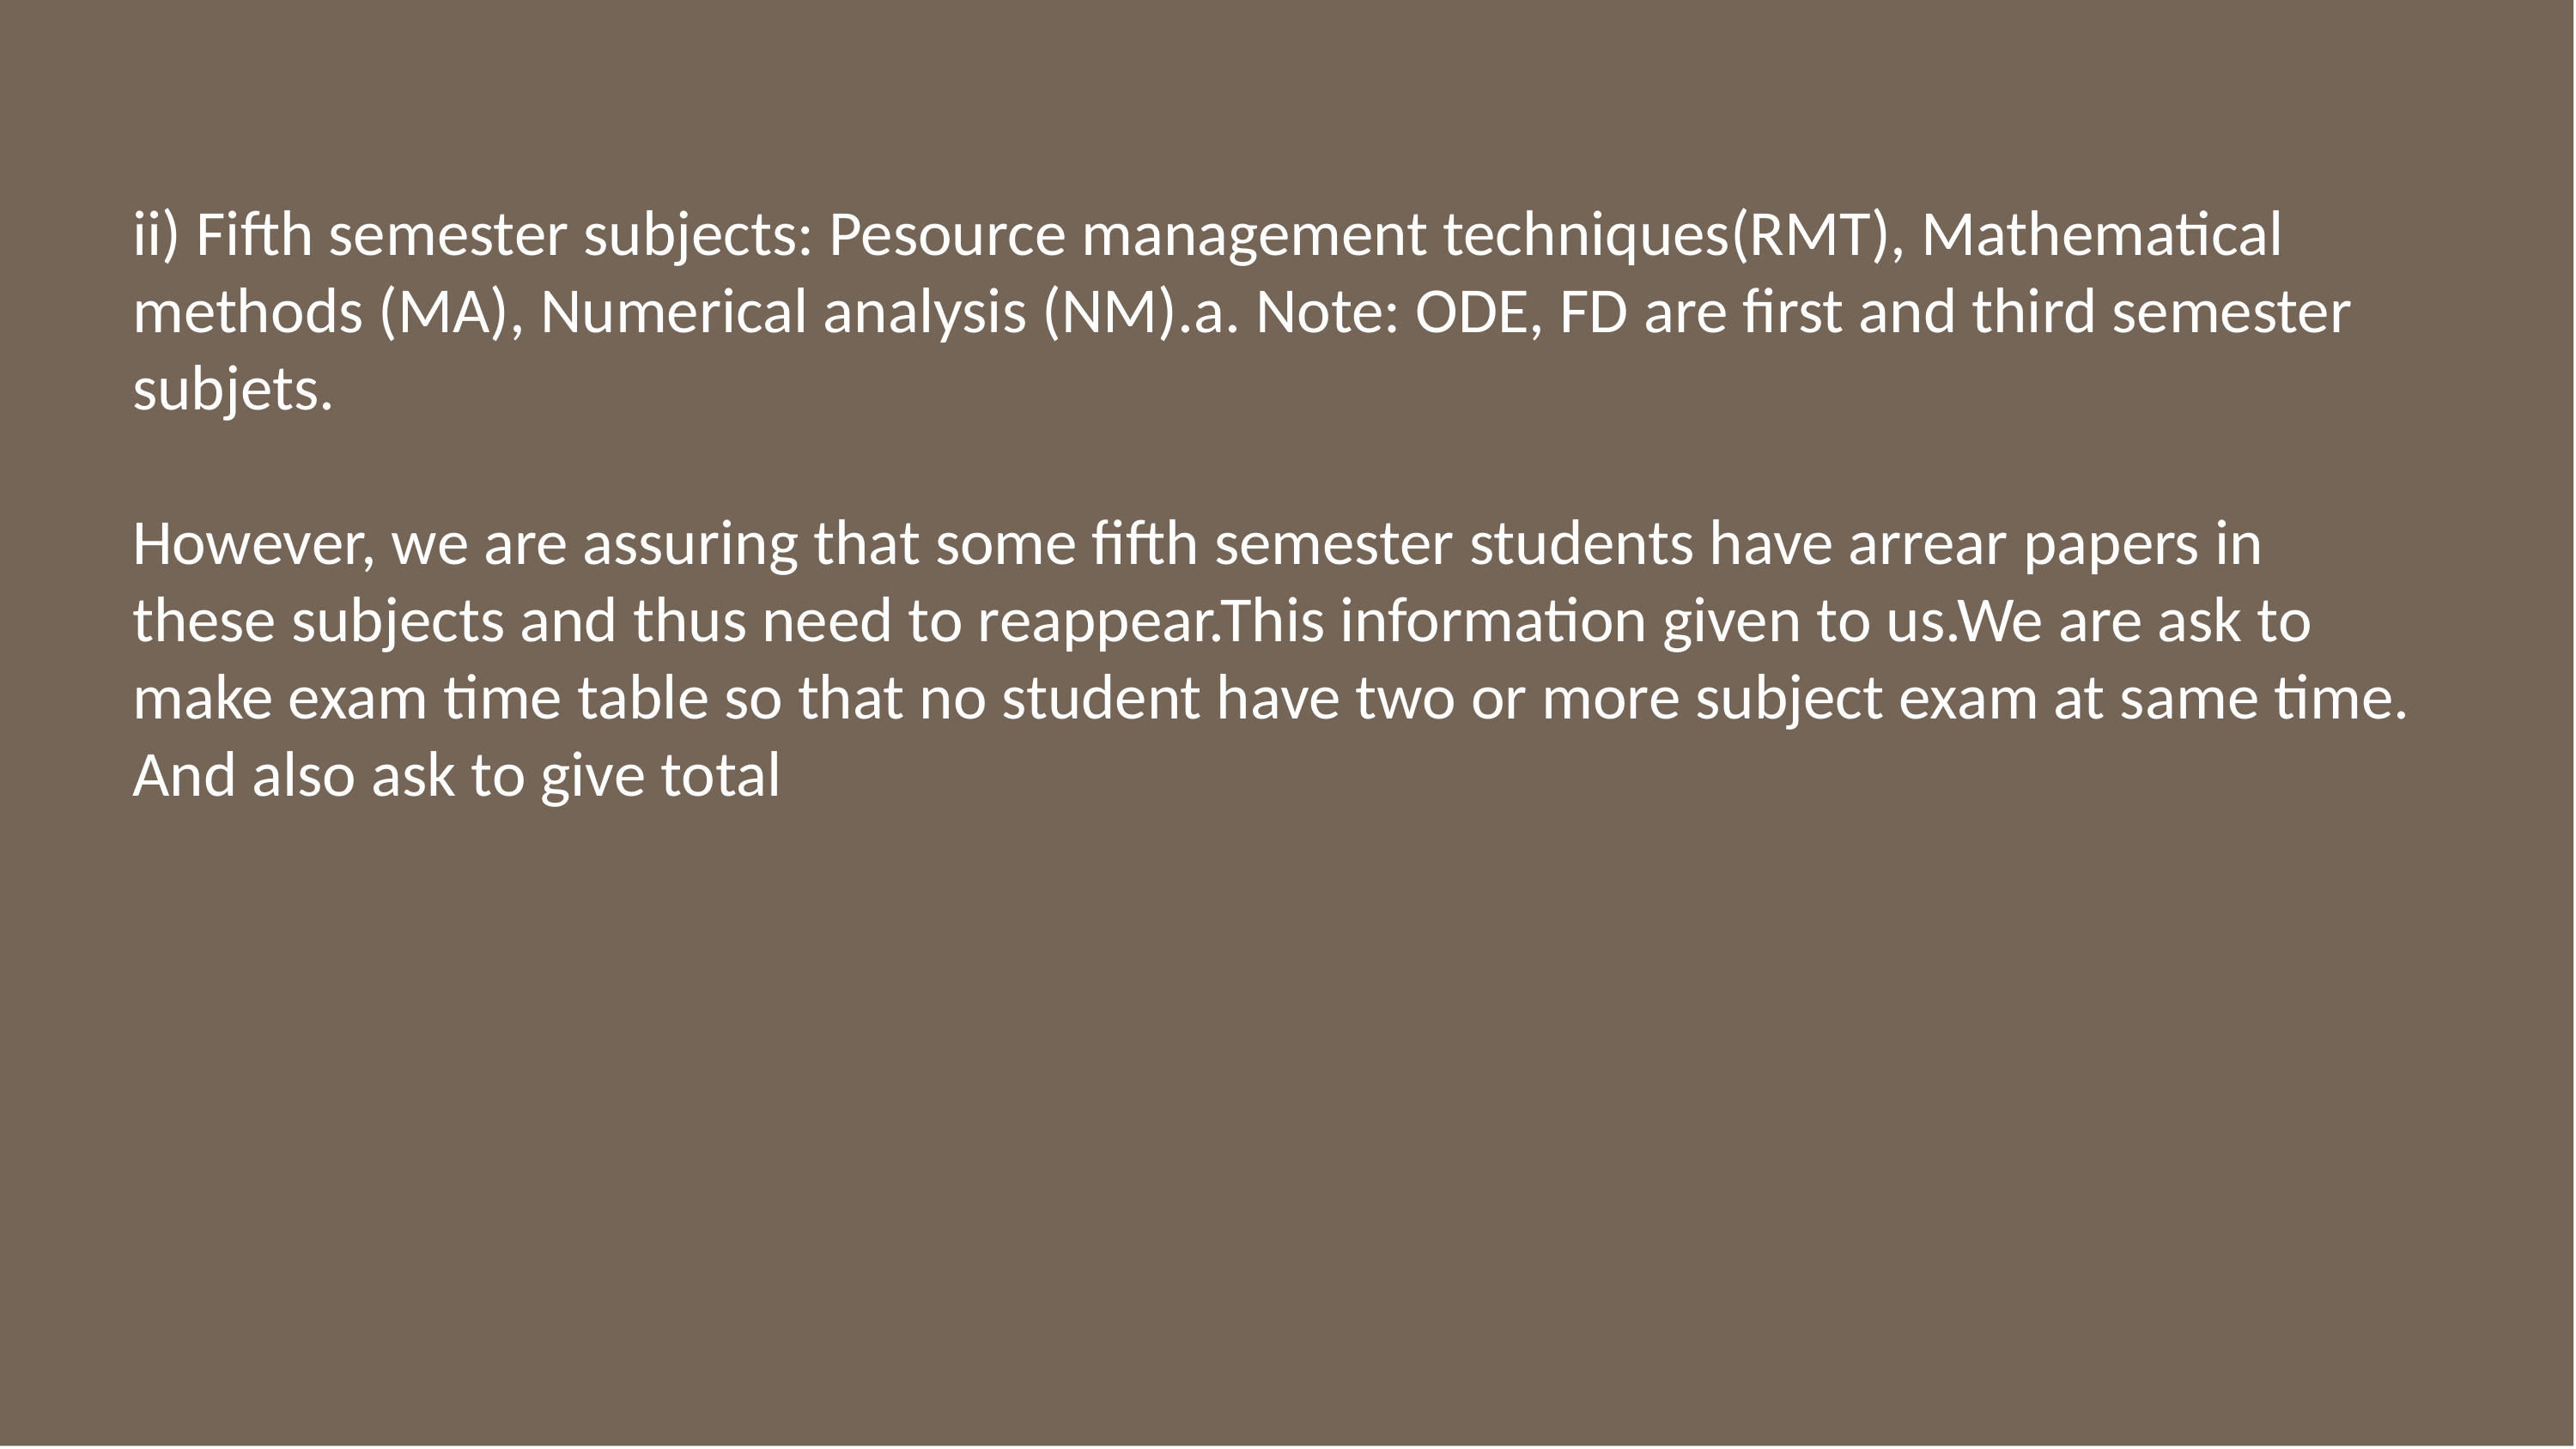

ii) Fifth semester subjects: Pesource management techniques(RMT), Mathematical methods (MA), Numerical analysis (NM).a. Note: ODE, FD are first and third semester subjets.

However, we are assuring that some fifth semester students have arrear papers in these subjects and thus need to reappear.This information given to us.We are ask to make exam time table so that no student have two or more subject exam at same time. And also ask to give total